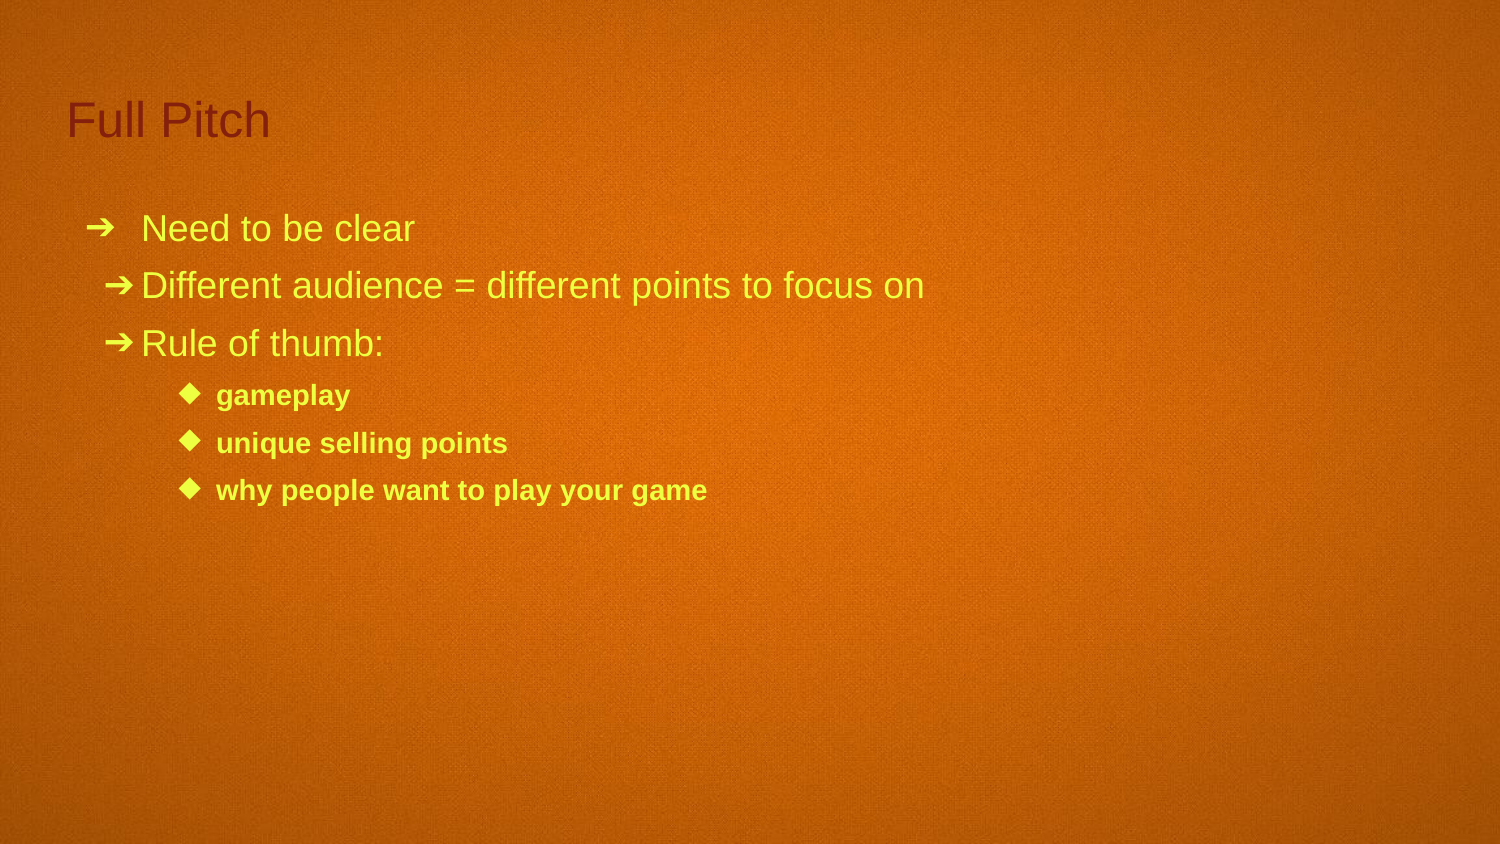

# Full Pitch
Need to be clear
Different audience = different points to focus on
Rule of thumb:
gameplay
unique selling points
why people want to play your game